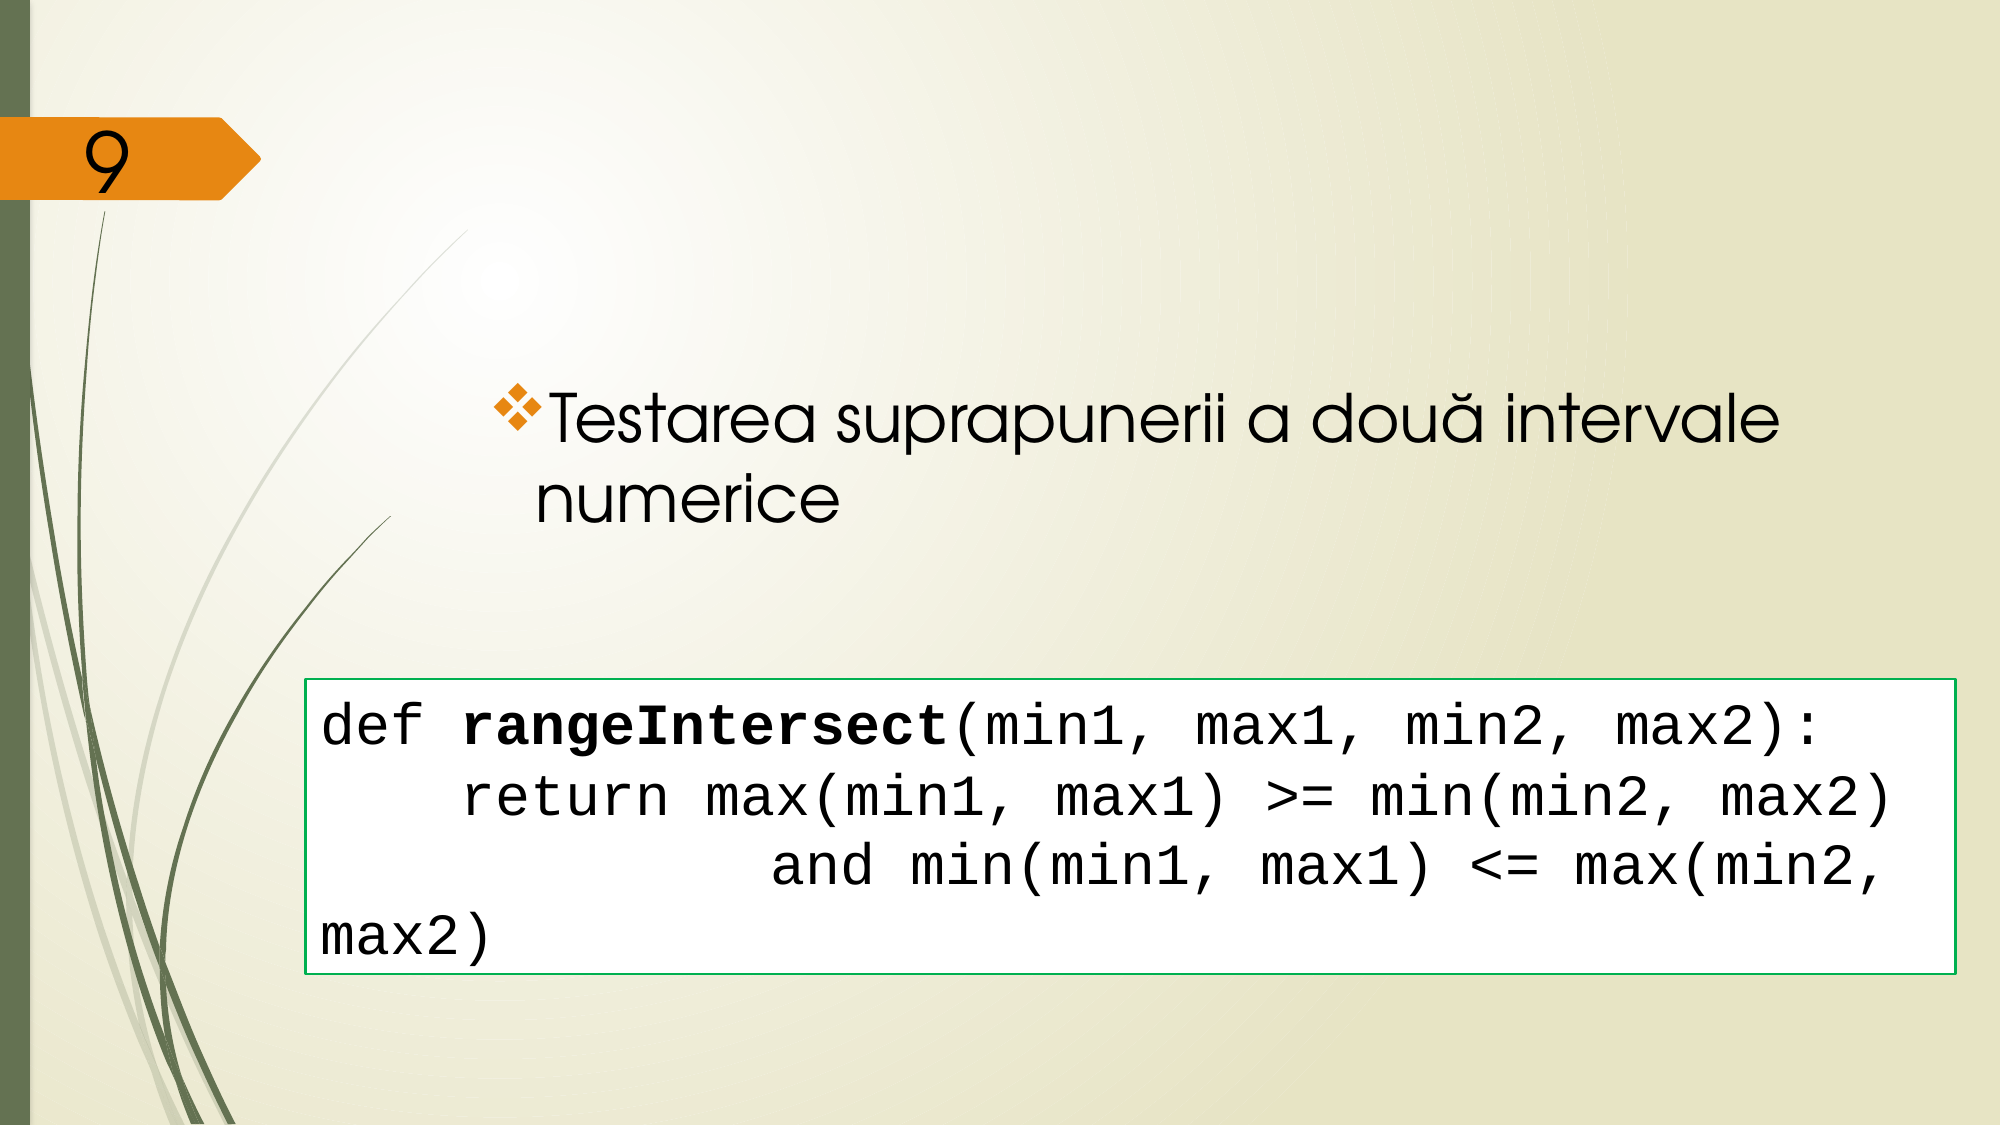

9
Testarea suprapunerii a două intervale numerice
def rangeIntersect(min1, max1, min2, max2):
    return max(min1, max1) >= min(min2, max2)
			and min(min1, max1) <= max(min2, max2)